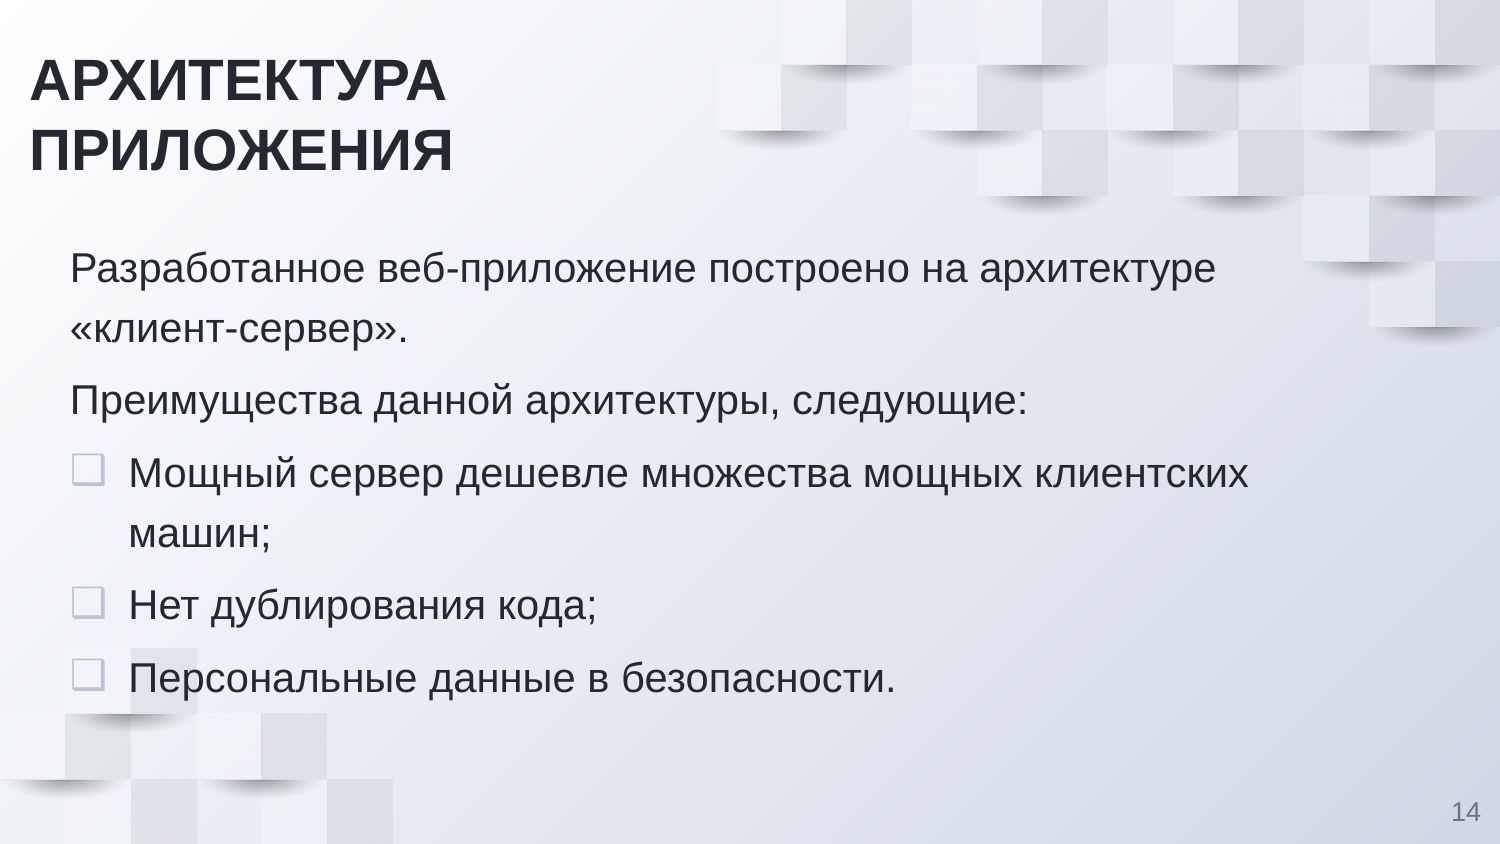

# АРХИТЕКТУРА ПРИЛОЖЕНИЯ
Разработанное веб-приложение построено на архитектуре «клиент-сервер».
Преимущества данной архитектуры, следующие:
Мощный сервер дешевле множества мощных клиентских машин;
Нет дублирования кода;
Персональные данные в безопасности.

14